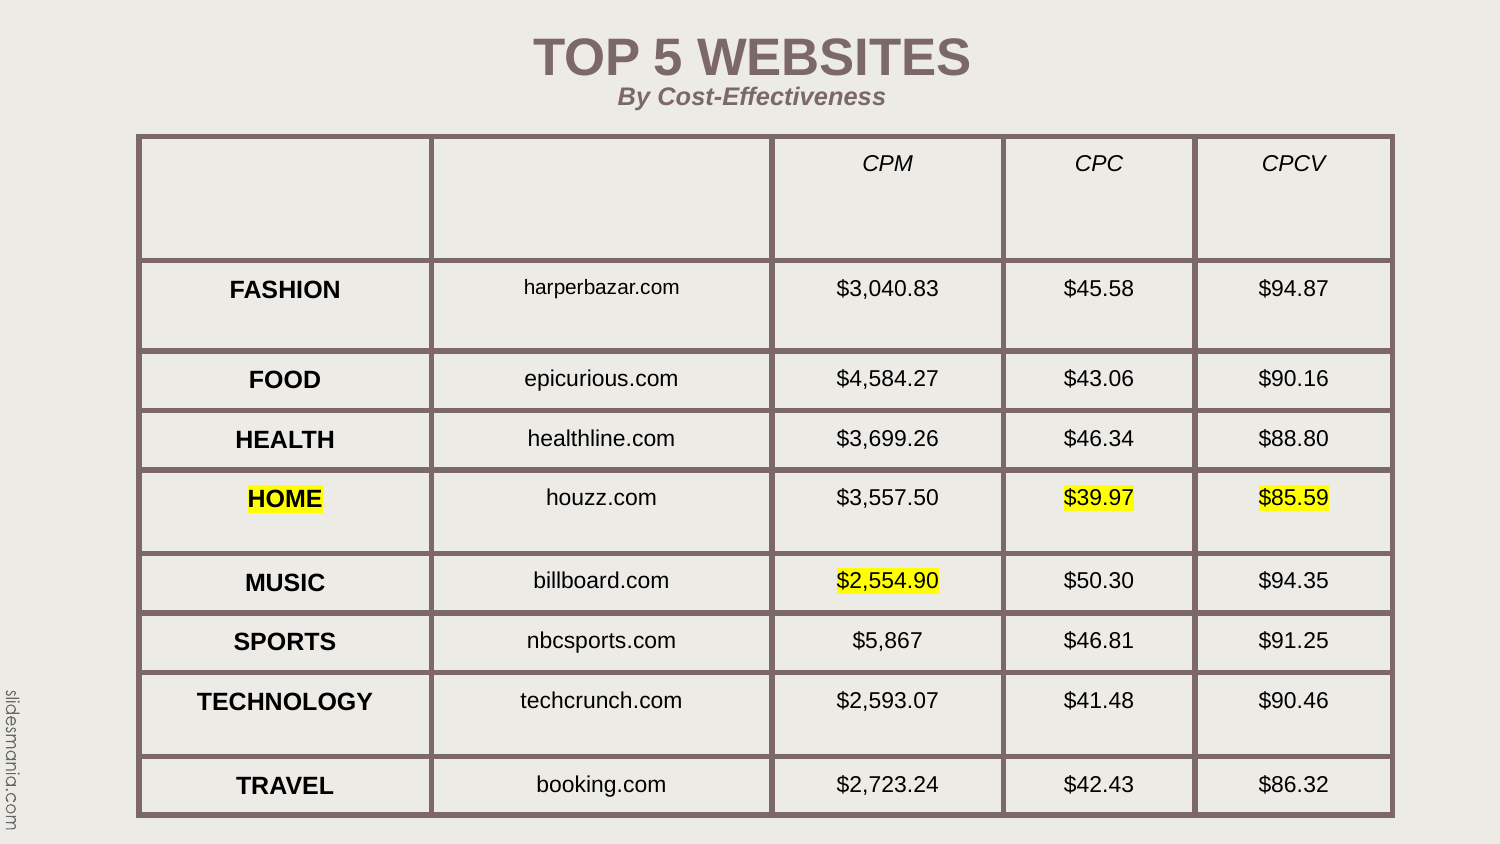

TOP 5 WEBSITES
By Cost-Effectiveness
|  |  | CPM | CPC | CPCV |
| --- | --- | --- | --- | --- |
| FASHION | harperbazar.com | $3,040.83 | $45.58 | $94.87 |
| FOOD | epicurious.com | $4,584.27 | $43.06 | $90.16 |
| HEALTH | healthline.com | $3,699.26 | $46.34 | $88.80 |
| HOME | houzz.com | $3,557.50 | $39.97 | $85.59 |
| MUSIC | billboard.com | $2,554.90 | $50.30 | $94.35 |
| SPORTS | nbcsports.com | $5,867 | $46.81 | $91.25 |
| TECHNOLOGY | techcrunch.com | $2,593.07 | $41.48 | $90.46 |
| TRAVEL | booking.com | $2,723.24 | $42.43 | $86.32 |